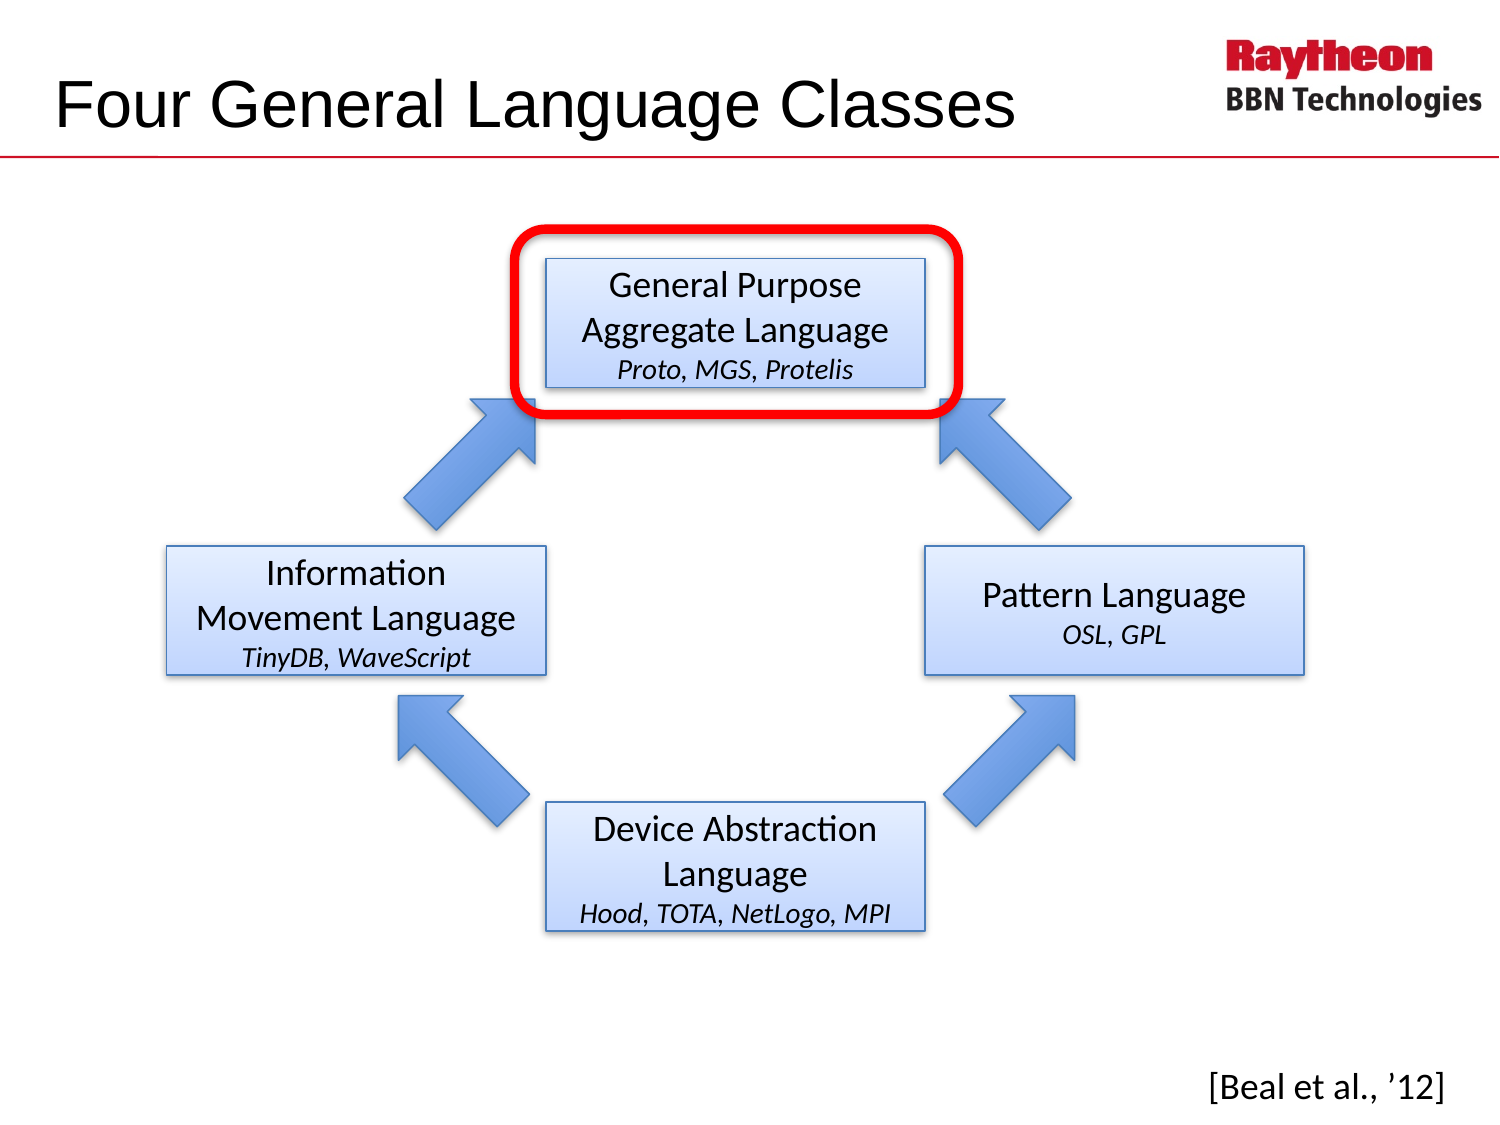

# Four General Language Classes

General Purpose
Aggregate Language
Proto, MGS, Protelis

Information Movement Language
TinyDB, WaveScript
Pattern Language
OSL, GPL

Device Abstraction Language
Hood, TOTA, NetLogo, MPI
[Beal et al., ’12]